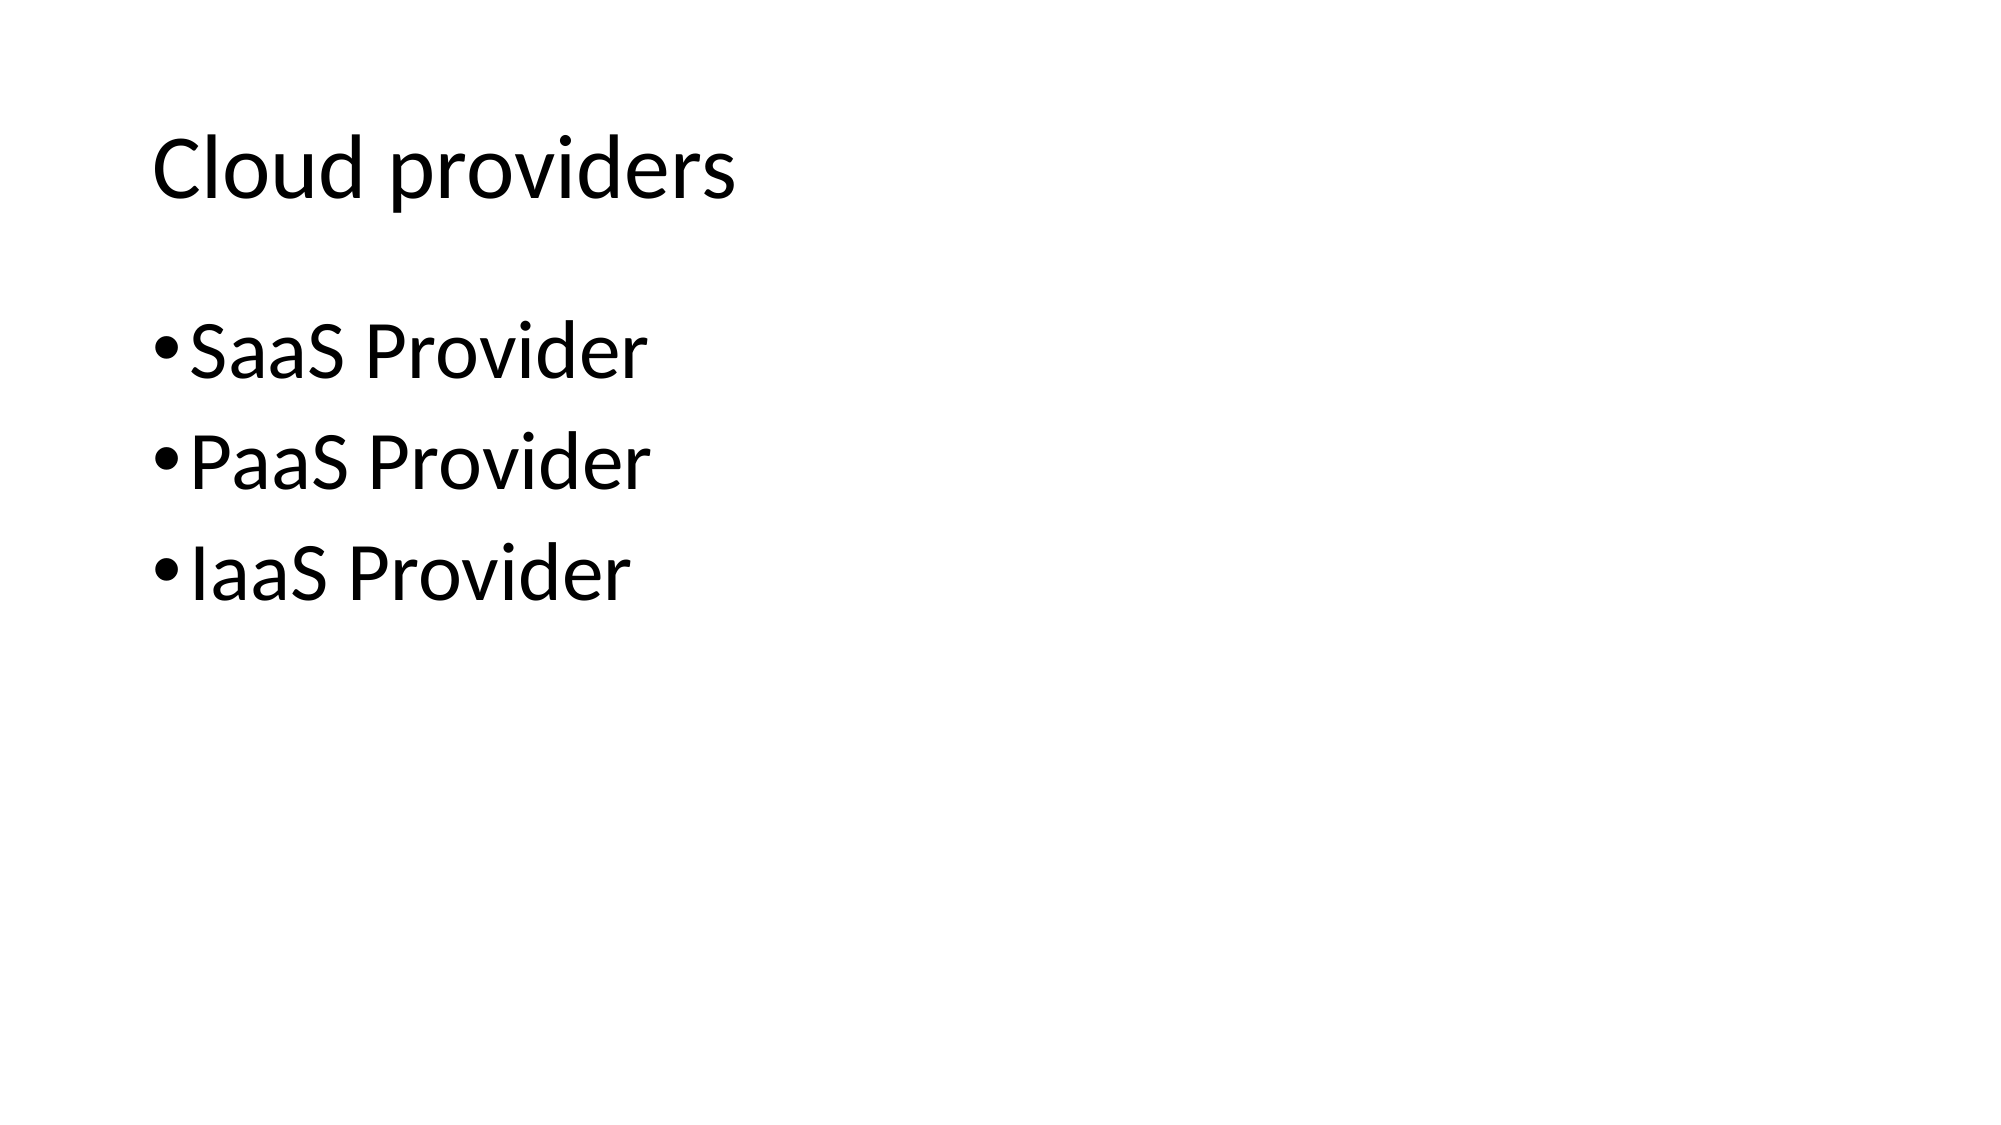

# Cloud providers
SaaS Provider
PaaS Provider
IaaS Provider